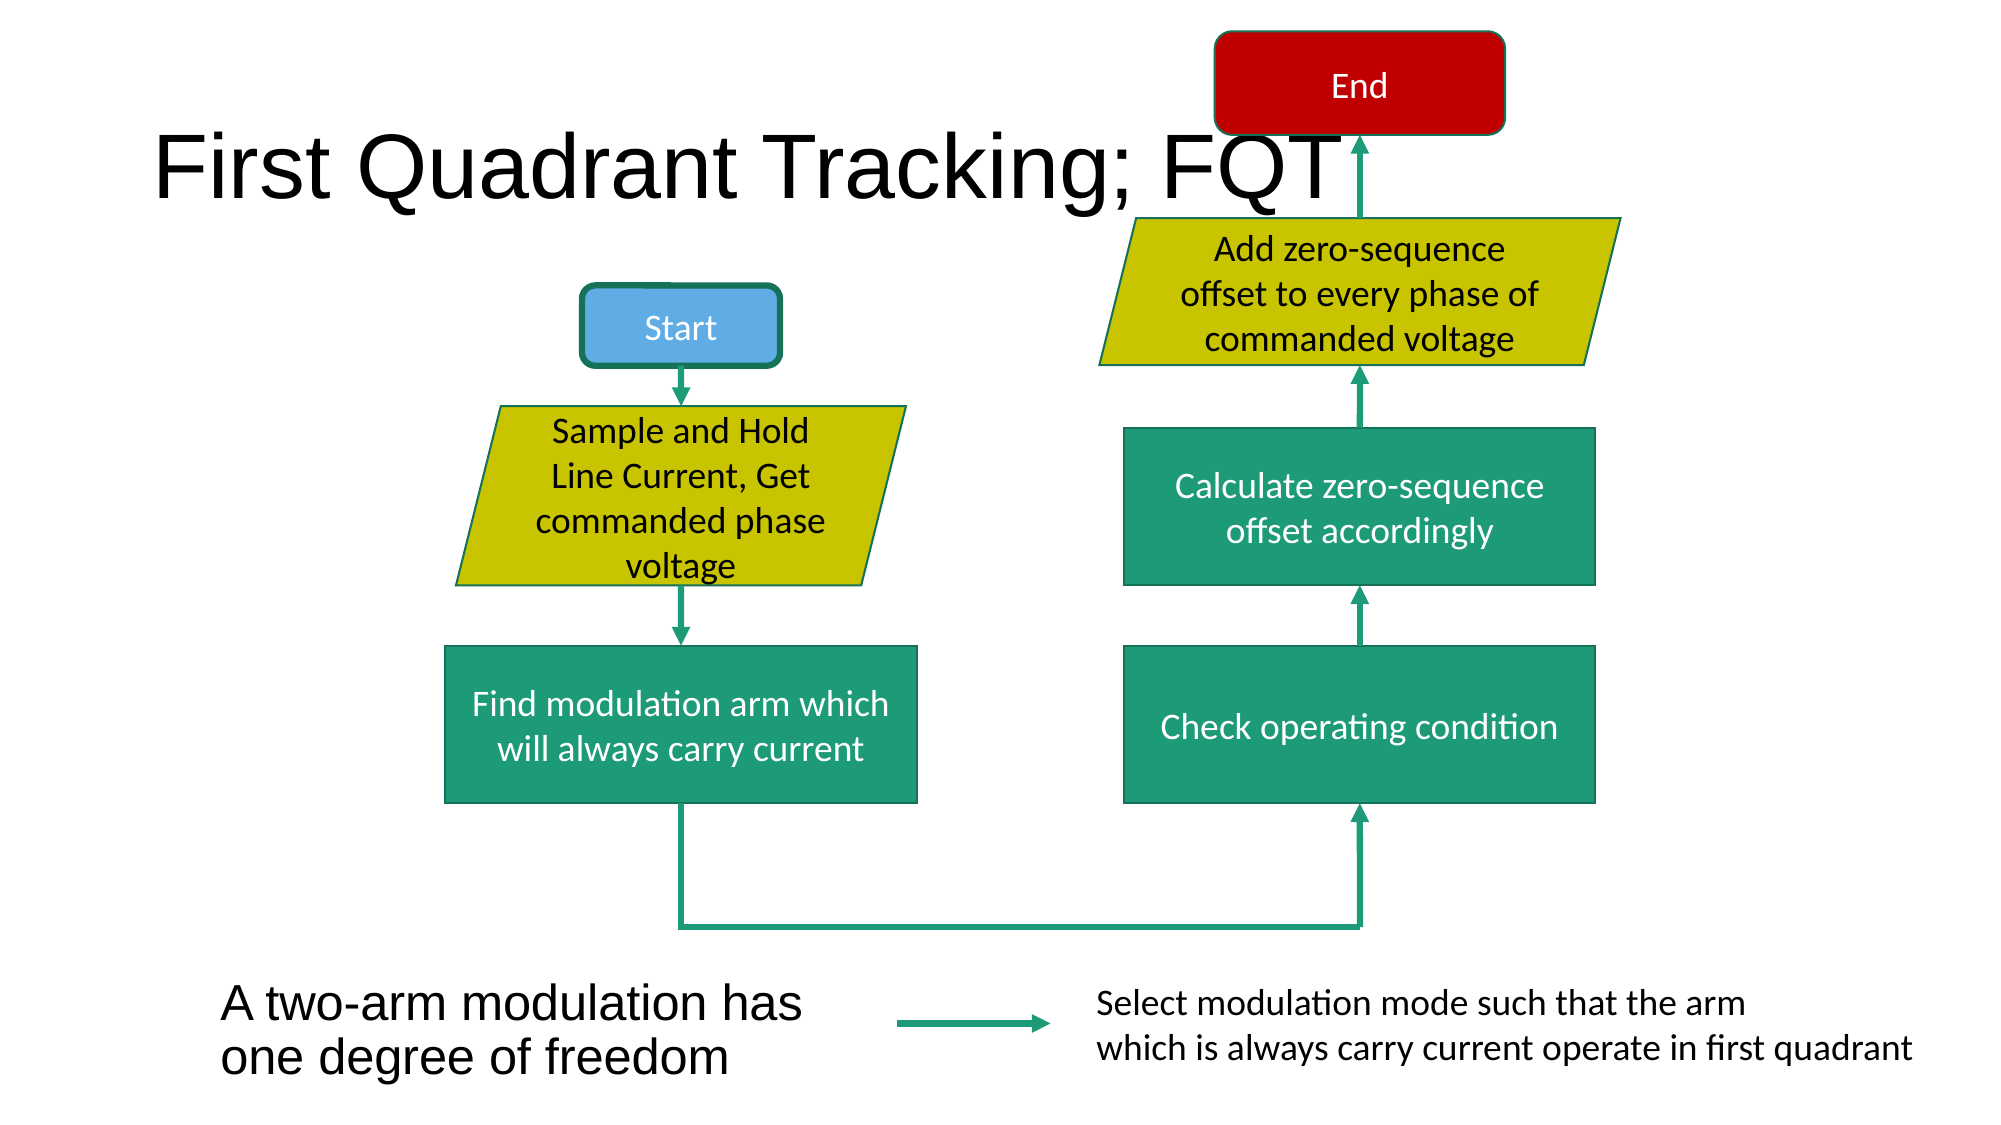

End
# First Quadrant Tracking; FQT
Add zero-sequence offset to every phase of commanded voltage
Start
Sample and Hold Line Current, Get commanded phase voltage
Calculate zero-sequence offset accordingly
Find modulation arm which will always carry current
Check operating condition
A two-arm modulation has one degree of freedom
Select modulation mode such that the arm
which is always carry current operate in first quadrant